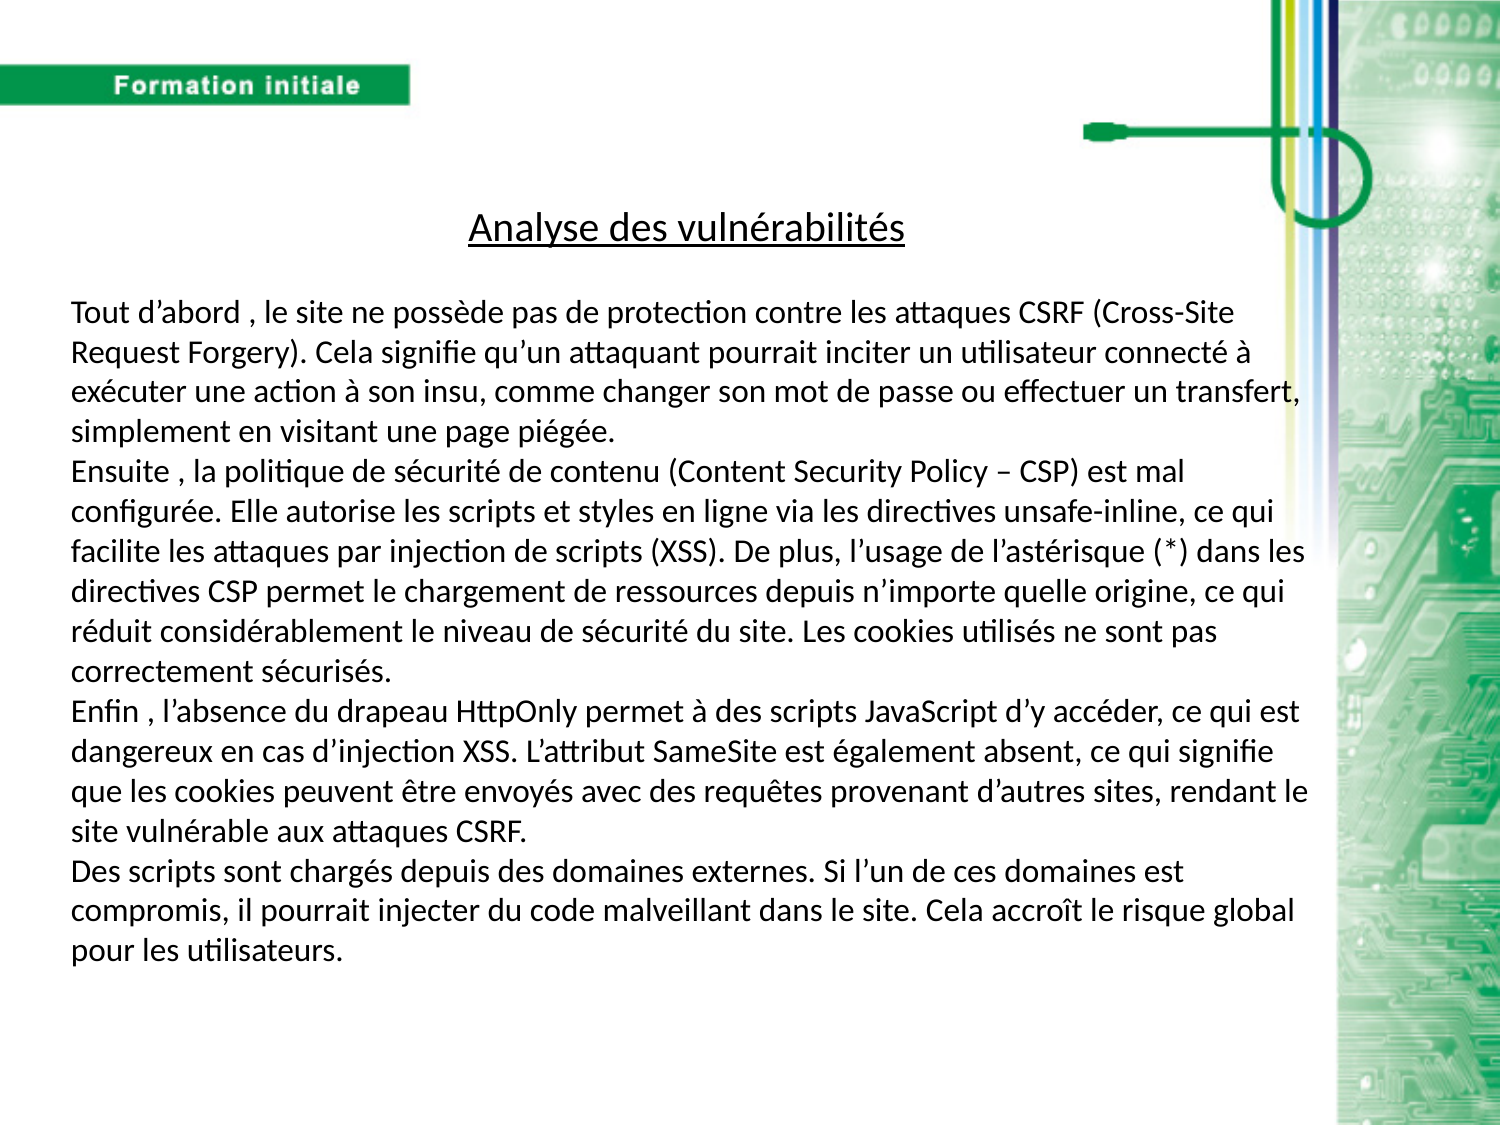

Analyse des vulnérabilités

Tout d’abord , le site ne possède pas de protection contre les attaques CSRF (Cross-Site Request Forgery). Cela signifie qu’un attaquant pourrait inciter un utilisateur connecté à exécuter une action à son insu, comme changer son mot de passe ou effectuer un transfert, simplement en visitant une page piégée.
Ensuite , la politique de sécurité de contenu (Content Security Policy – CSP) est mal configurée. Elle autorise les scripts et styles en ligne via les directives unsafe-inline, ce qui facilite les attaques par injection de scripts (XSS). De plus, l’usage de l’astérisque (*) dans les directives CSP permet le chargement de ressources depuis n’importe quelle origine, ce qui réduit considérablement le niveau de sécurité du site. Les cookies utilisés ne sont pas correctement sécurisés.
Enfin , l’absence du drapeau HttpOnly permet à des scripts JavaScript d’y accéder, ce qui est dangereux en cas d’injection XSS. L’attribut SameSite est également absent, ce qui signifie que les cookies peuvent être envoyés avec des requêtes provenant d’autres sites, rendant le site vulnérable aux attaques CSRF.
Des scripts sont chargés depuis des domaines externes. Si l’un de ces domaines est compromis, il pourrait injecter du code malveillant dans le site. Cela accroît le risque global pour les utilisateurs.